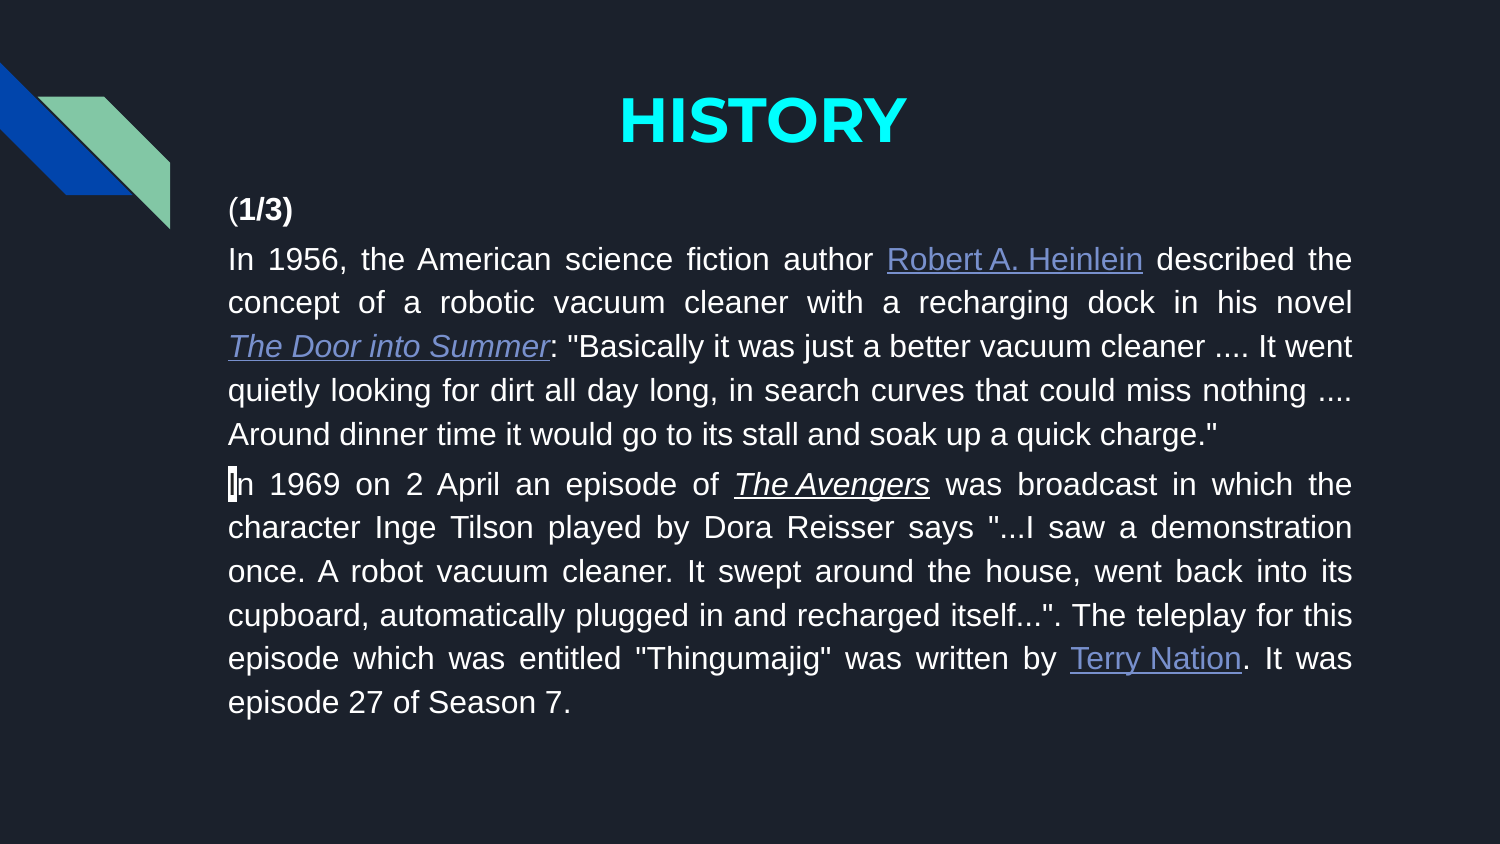

# HISTORY
(1/3)
In 1956, the American science fiction author Robert A. Heinlein described the concept of a robotic vacuum cleaner with a recharging dock in his novel The Door into Summer: "Basically it was just a better vacuum cleaner .... It went quietly looking for dirt all day long, in search curves that could miss nothing .... Around dinner time it would go to its stall and soak up a quick charge."
In 1969 on 2 April an episode of The Avengers was broadcast in which the character Inge Tilson played by Dora Reisser says "...I saw a demonstration once. A robot vacuum cleaner. It swept around the house, went back into its cupboard, automatically plugged in and recharged itself...". The teleplay for this episode which was entitled "Thingumajig" was written by Terry Nation. It was episode 27 of Season 7.